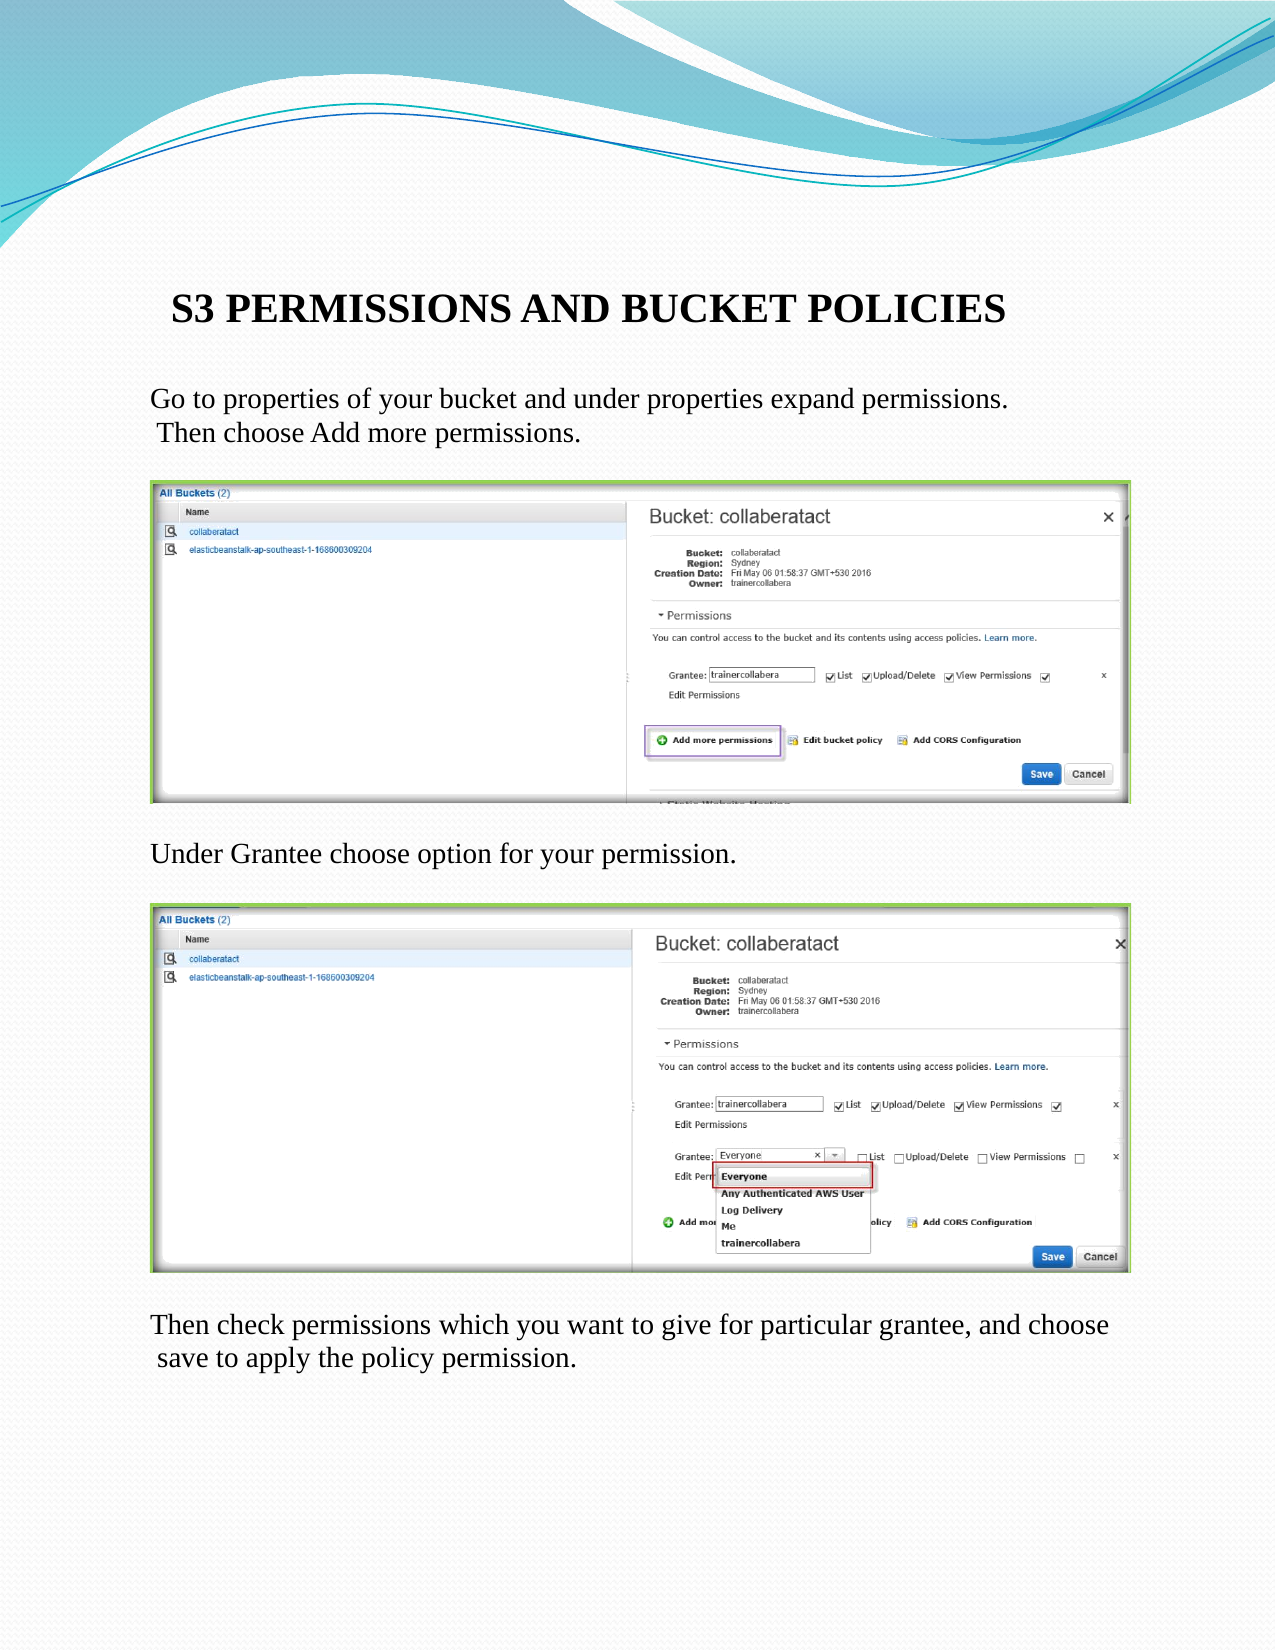

S3 PERMISSIONS AND BUCKET POLICIES

Go to properties of your bucket and under properties expand permissions.  Then choose Add more permissions.

Under Grantee choose option for your permission.

Then check permissions which you want to give for particular grantee, and choose  save to apply the policy permission.